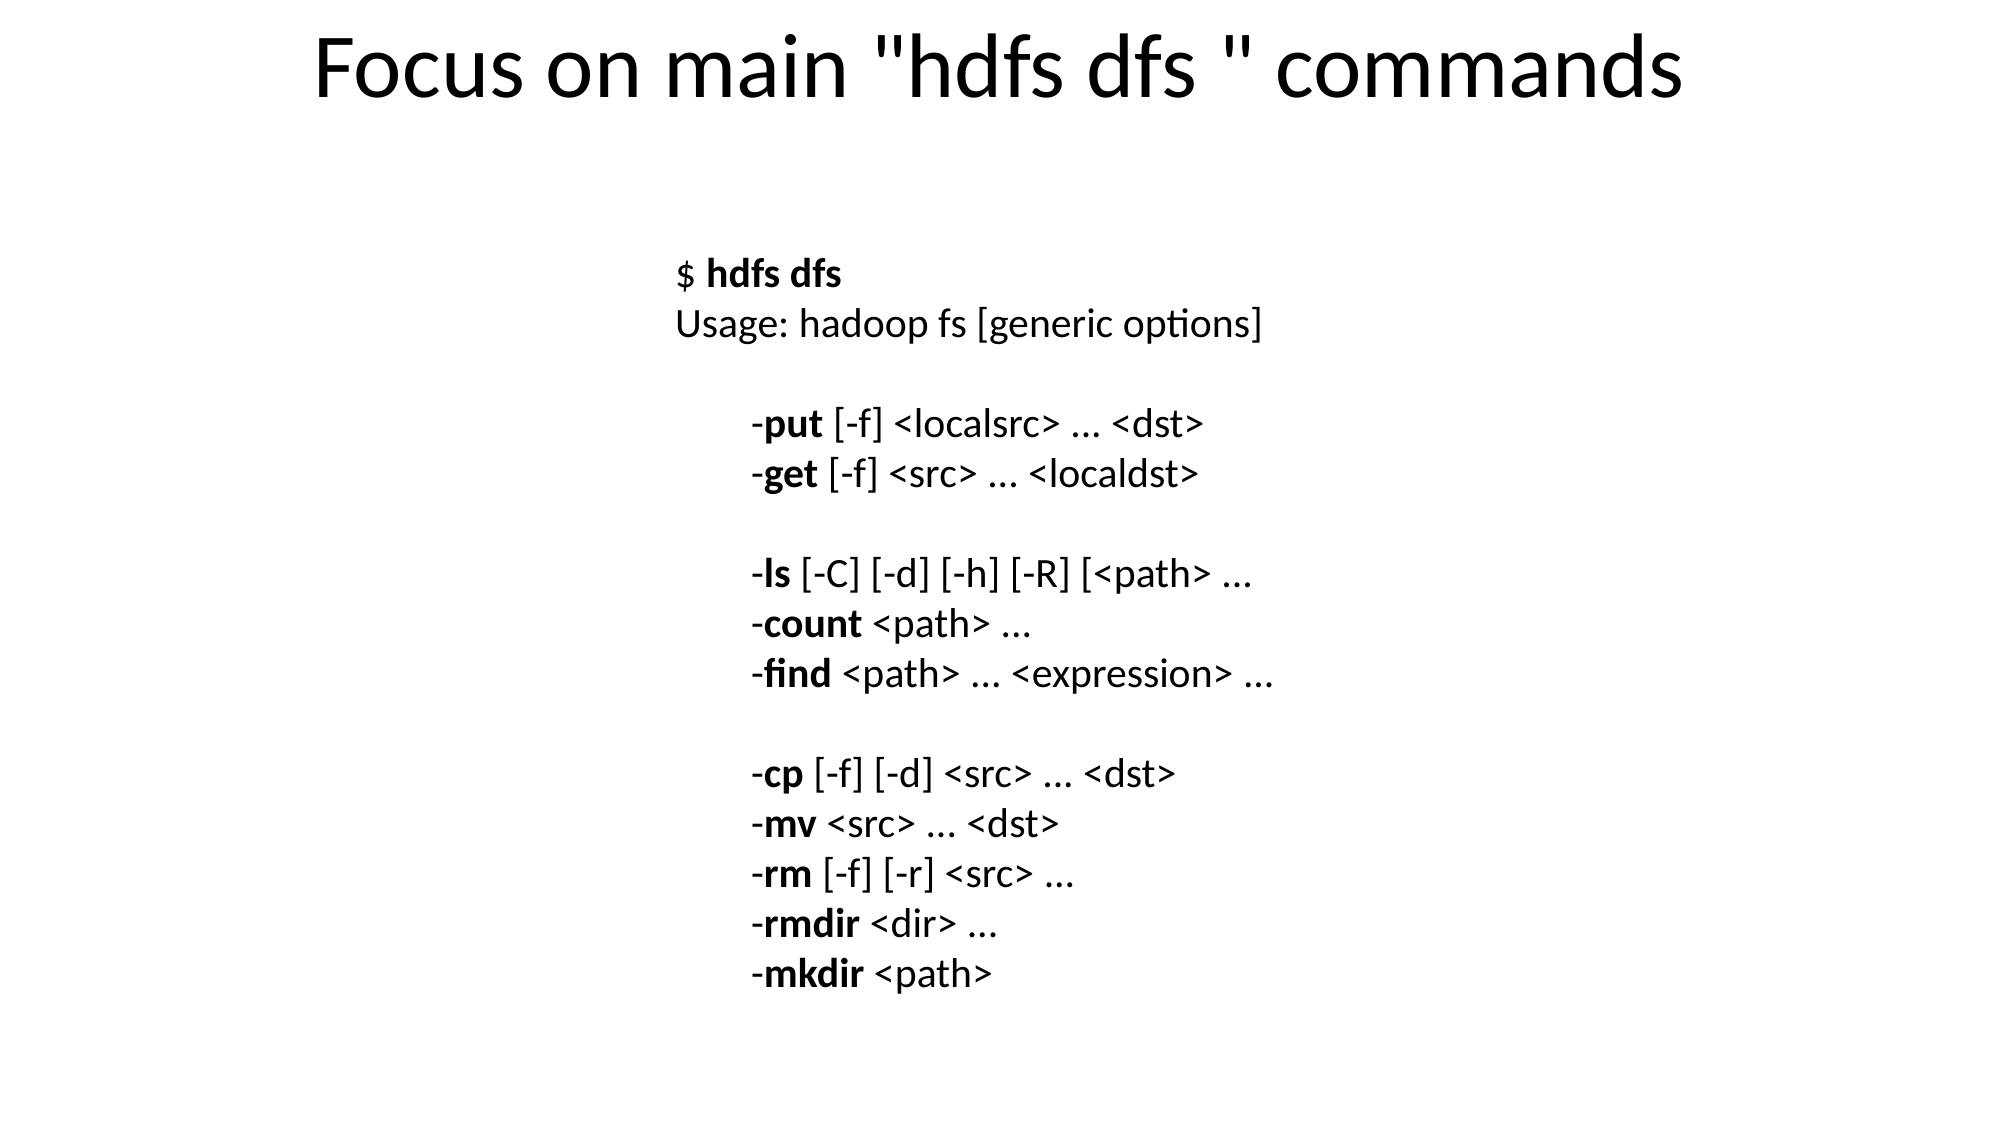

# Focus on main "hdfs dfs " commands
$ hdfs dfs
Usage: hadoop fs [generic options]

        -put [-f] <localsrc> ... <dst>
        -get [-f] <src> ... <localdst>

        -ls [-C] [-d] [-h] [-R] [<path> ...
        -count <path> ...
        -find <path> ... <expression> ...

        -cp [-f] [-d] <src> ... <dst>
        -mv <src> ... <dst>
        -rm [-f] [-r] <src> ...
        -rmdir <dir> ...
        -mkdir <path>